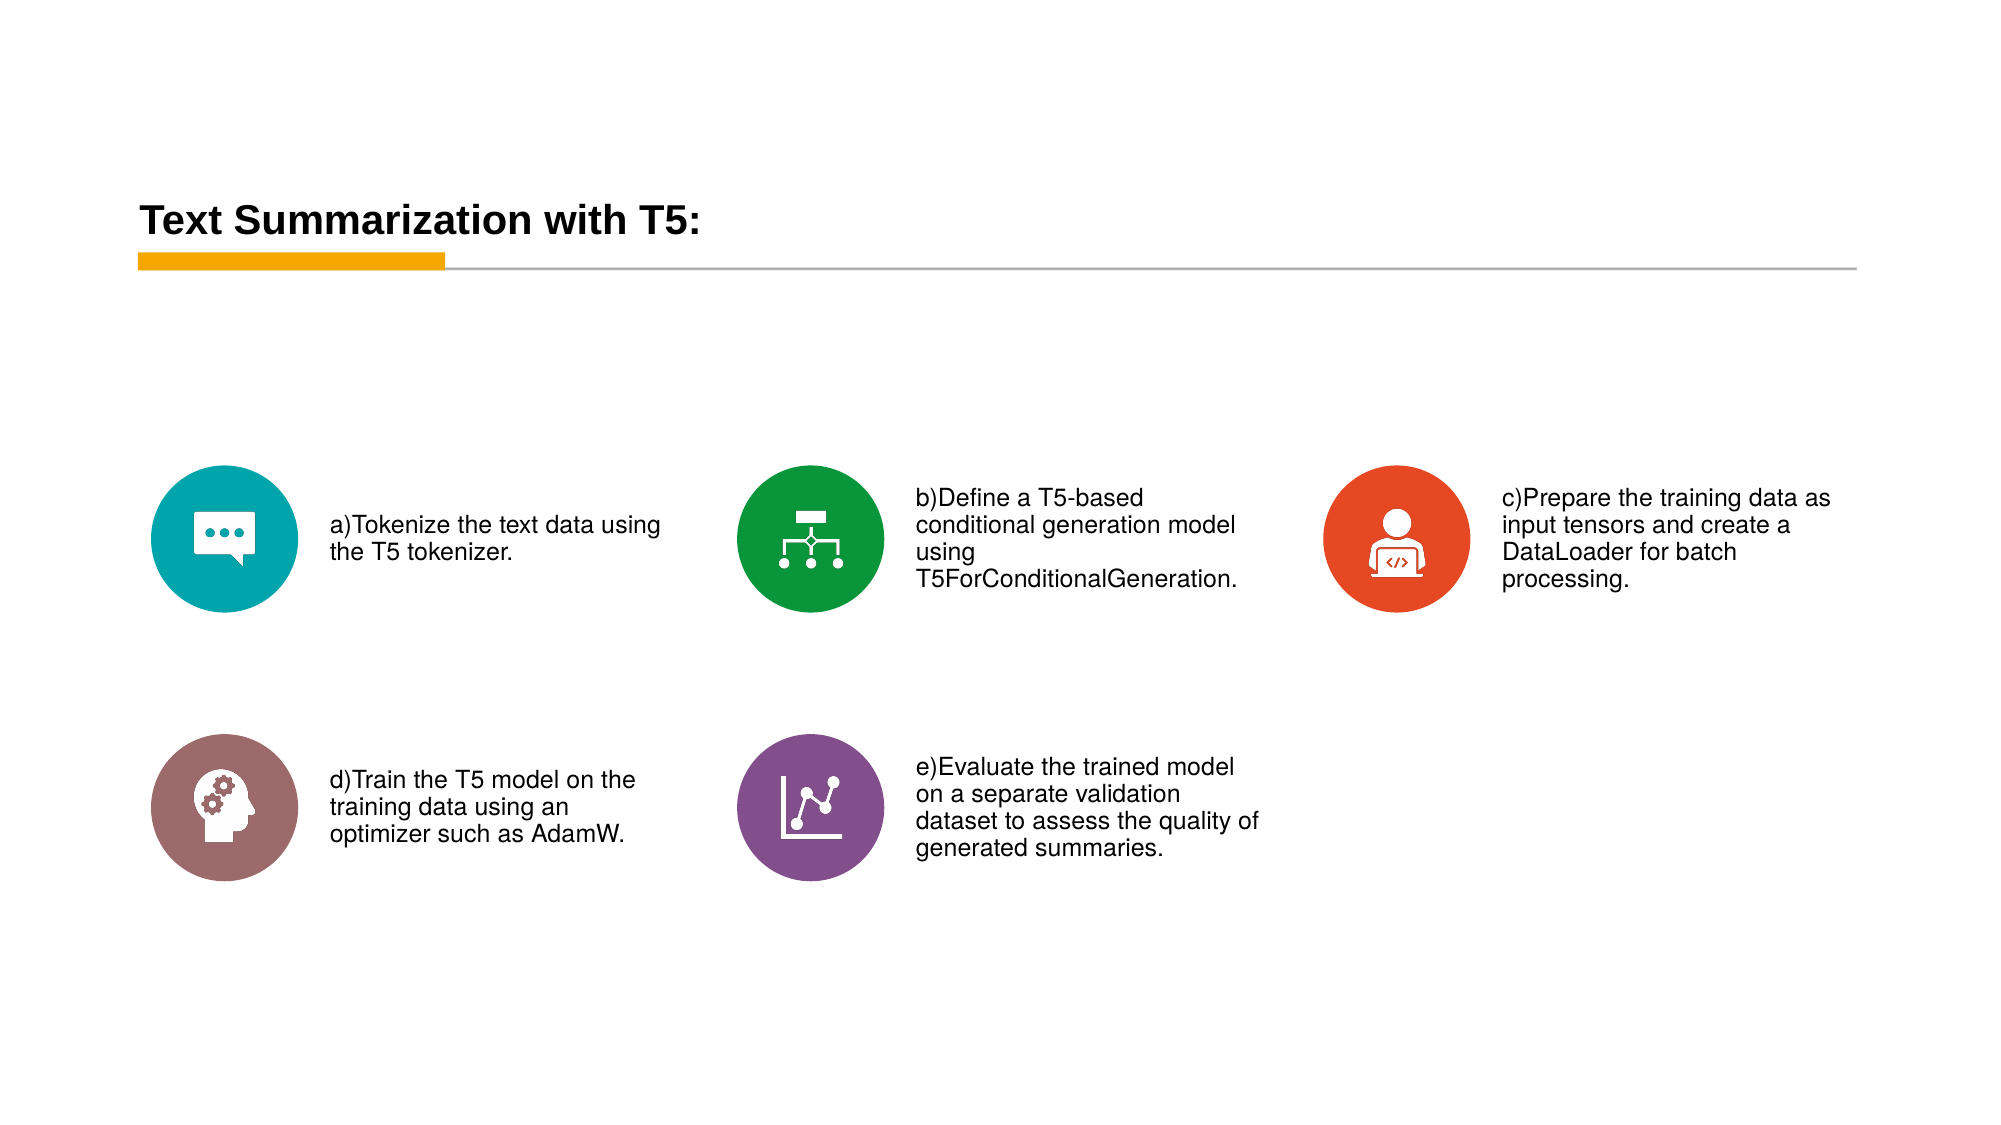

Text Summarization with T5:

a)Tokenize the text data using the T5 tokenizer.
b)Define a T5-based conditional generation model using T5ForConditionalGeneration.
c)Prepare the training data as input tensors and create a DataLoader for batch processing.
d)Train the T5 model on the training data using an optimizer such as AdamW.
e)Evaluate the trained model on a separate validation dataset to assess the quality of generated summaries.